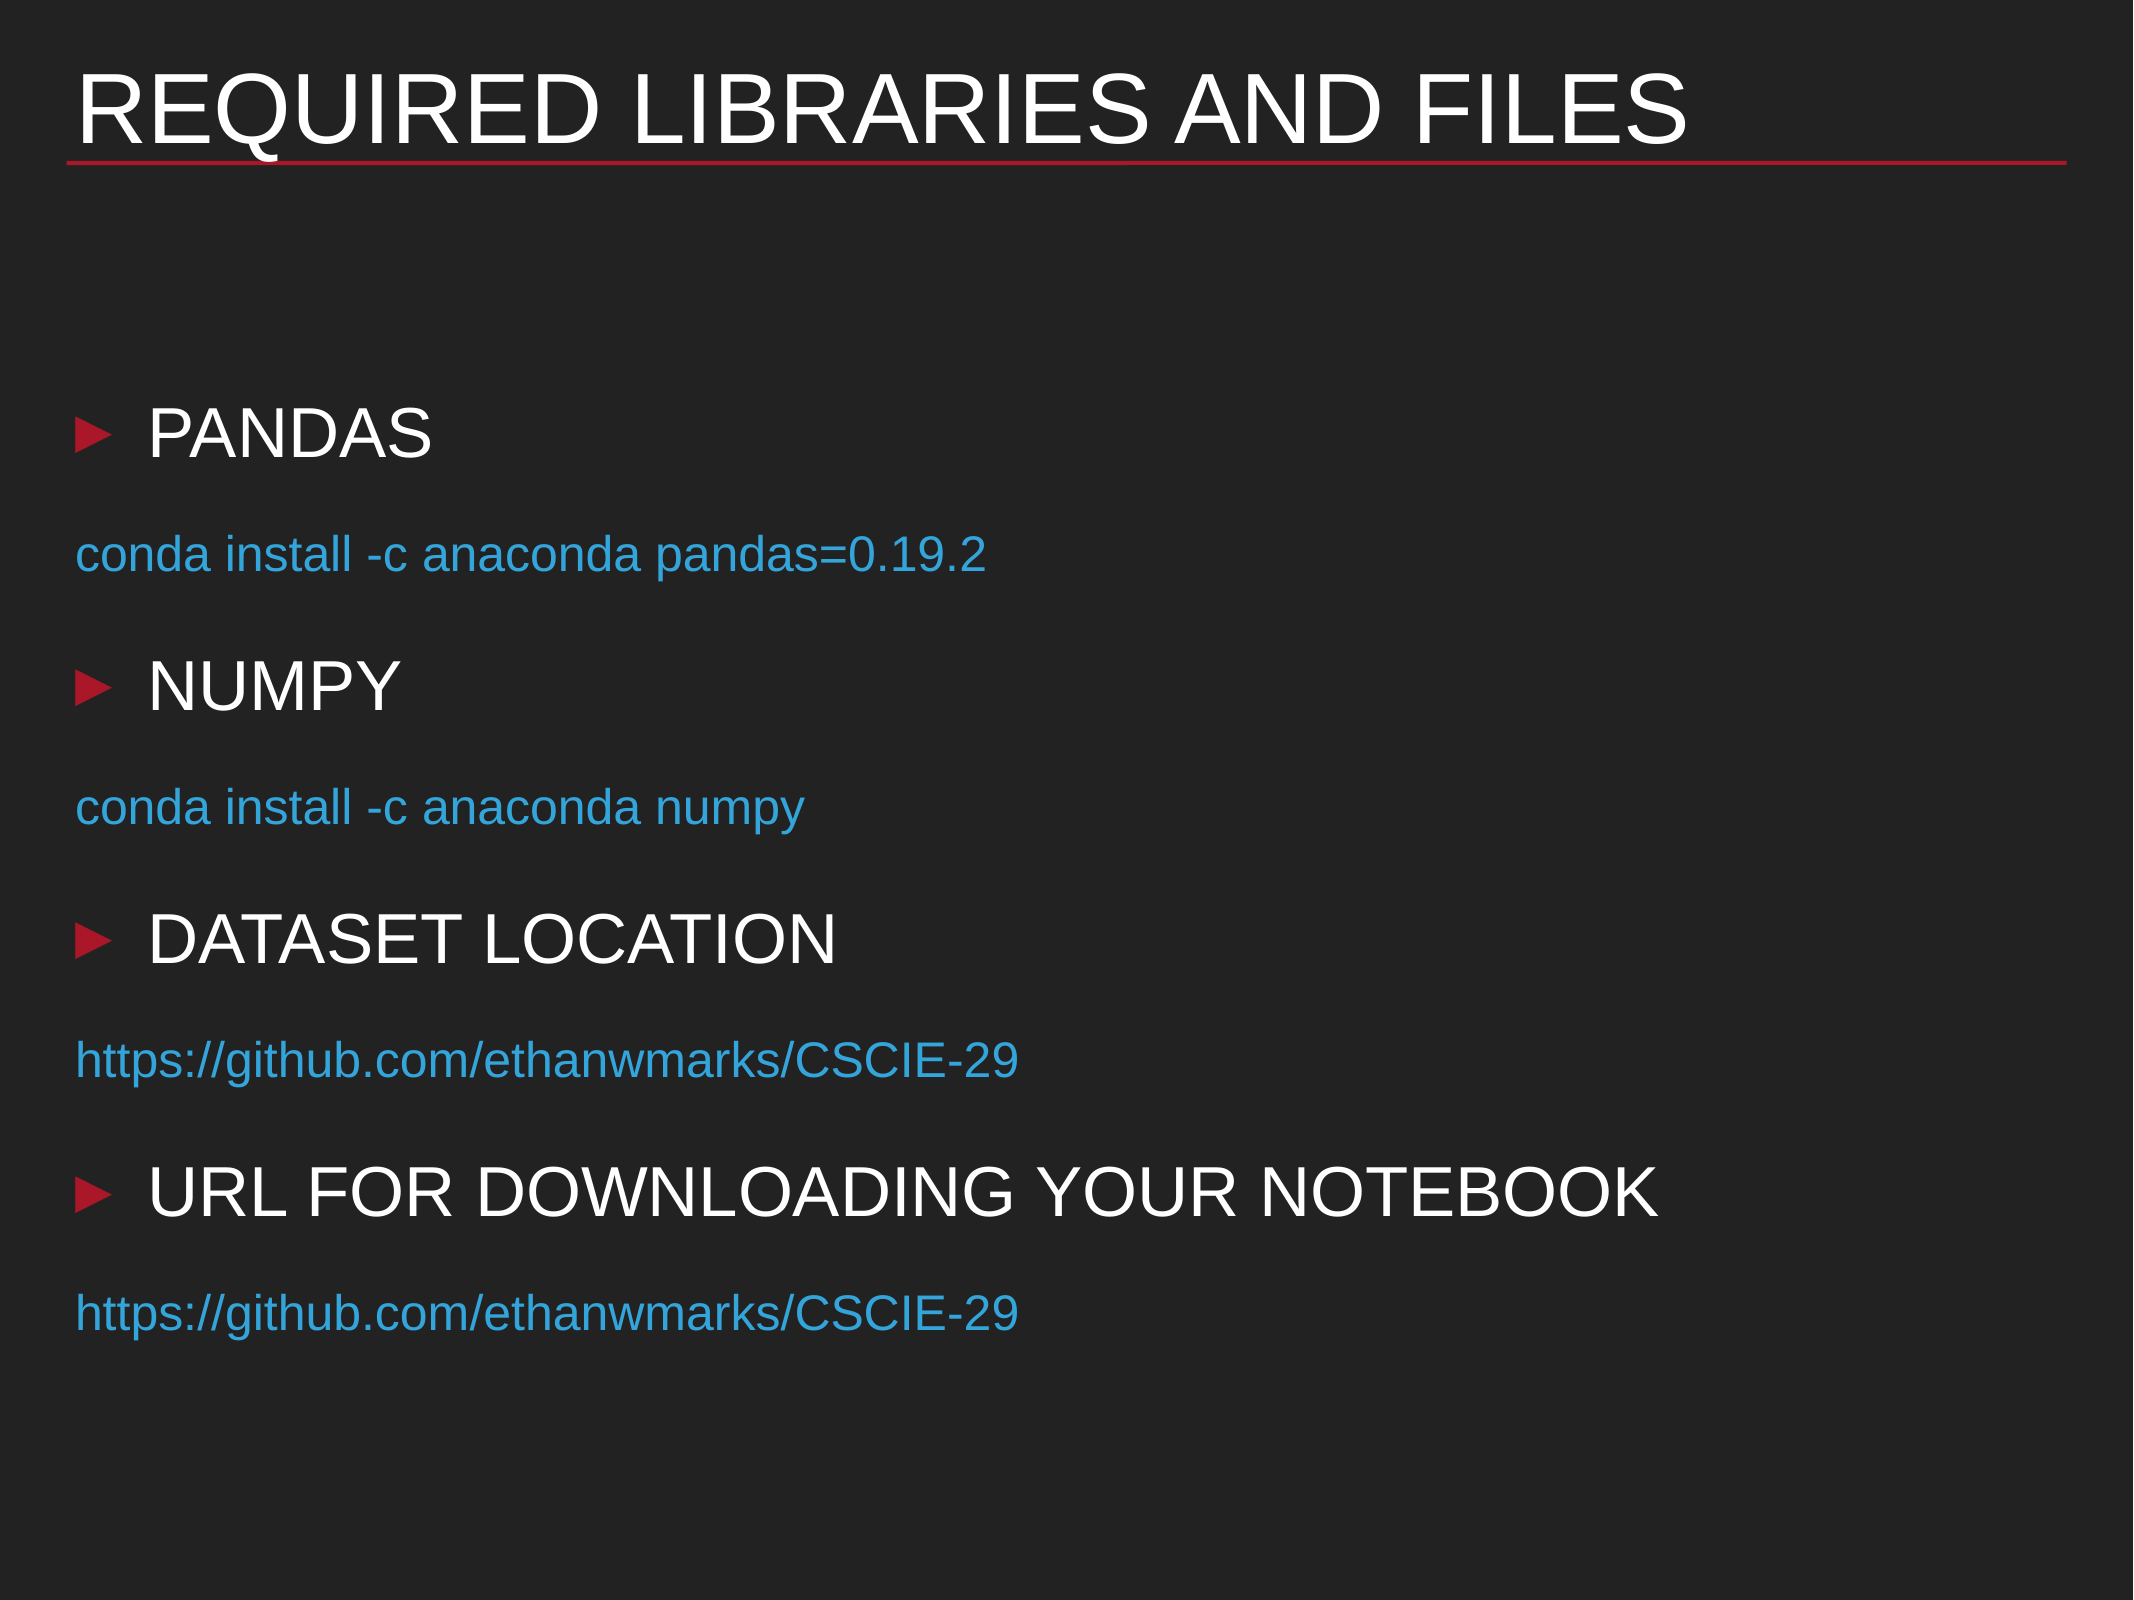

# Required Libraries and files

PANDAS
conda install -c anaconda pandas=0.19.2
NUMPY
conda install -c anaconda numpy
DATASET LOCATION
https://github.com/ethanwmarks/CSCIE-29
URL FOR DOWNLOADING YOUR NOTEBOOK
https://github.com/ethanwmarks/CSCIE-29